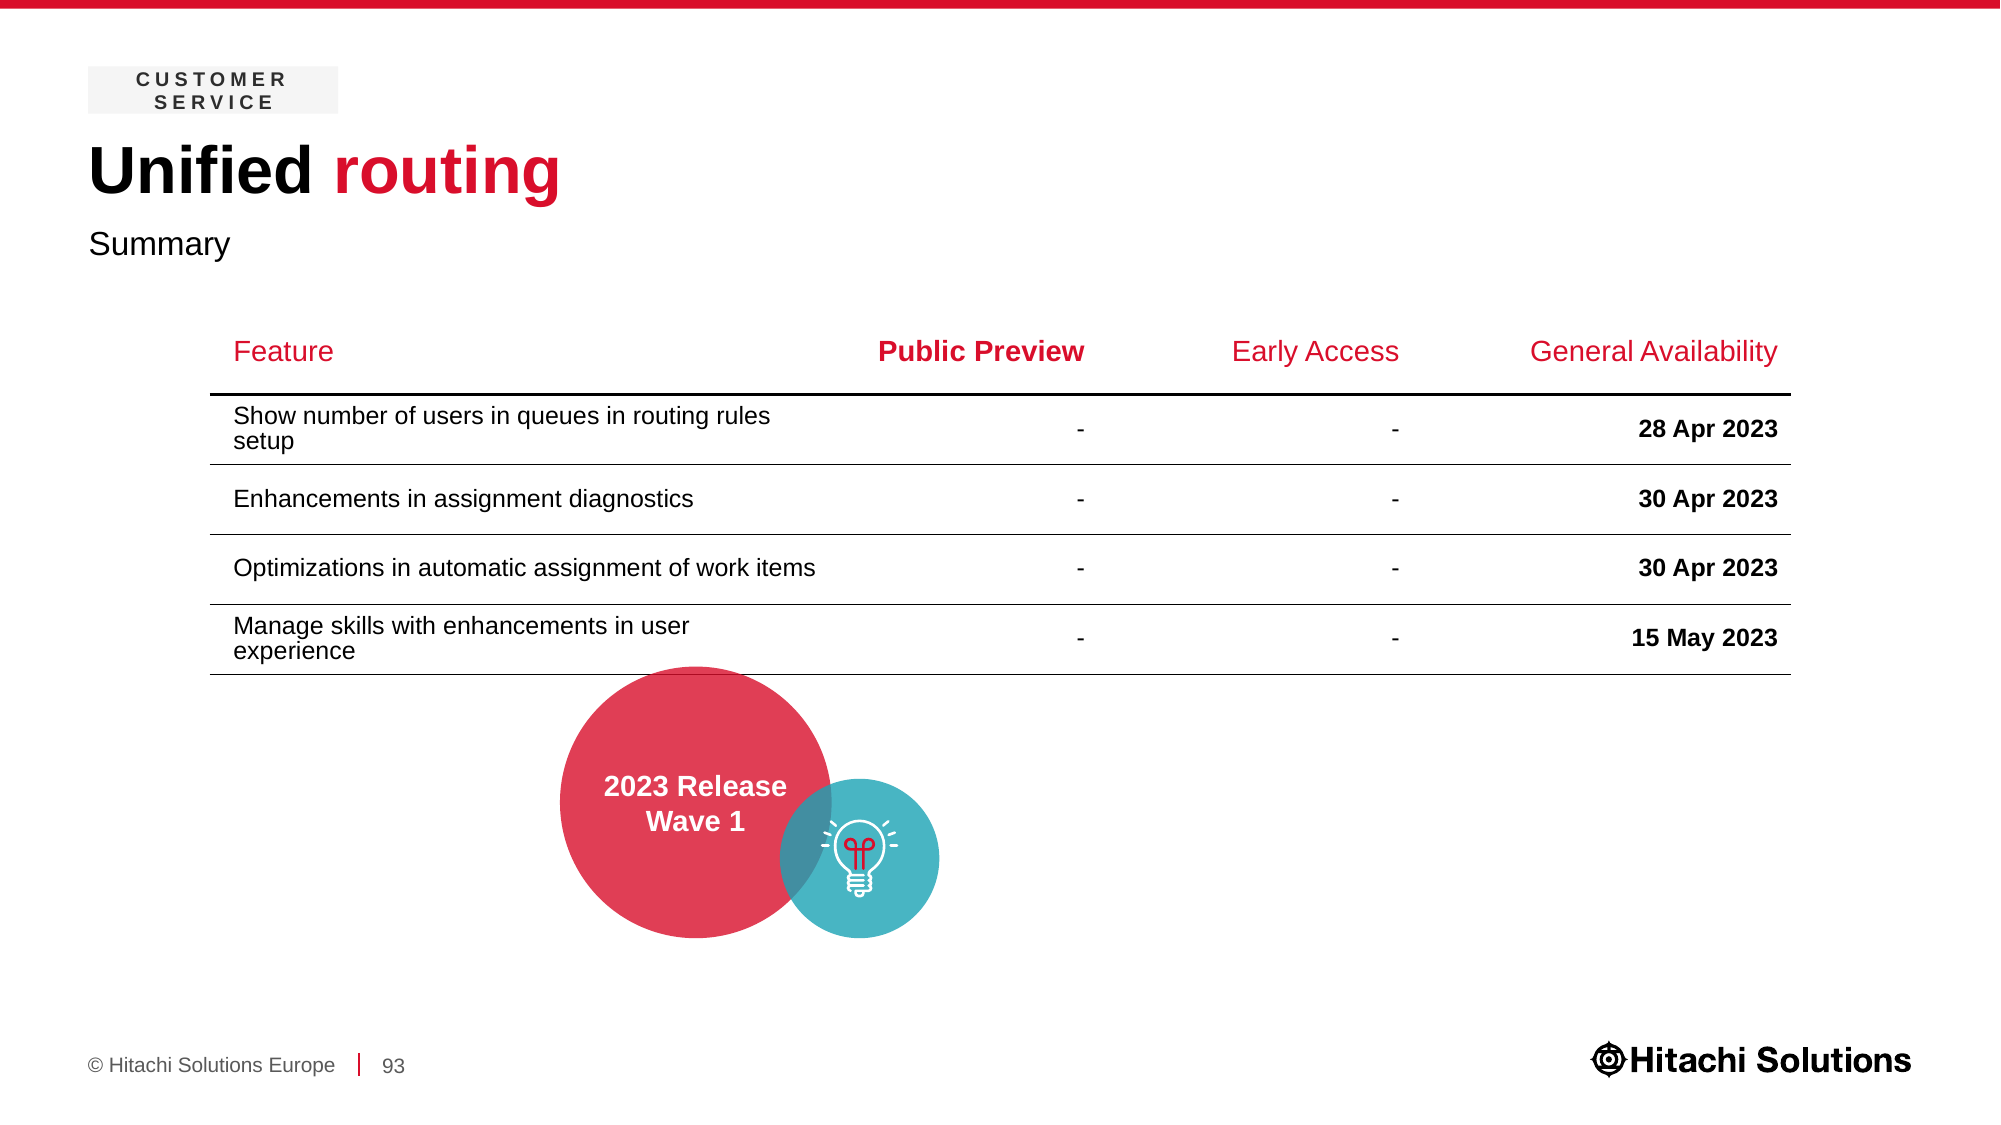

Customer service
# Unified routing
Summary
| Feature | Public Preview | Early Access | General Availability |
| --- | --- | --- | --- |
| Show number of users in queues in routing rules setup | - | - | 28 Apr 2023 |
| Enhancements in assignment diagnostics | - | - | 30 Apr 2023 |
| Optimizations in automatic assignment of work items | - | - | 30 Apr 2023 |
| Manage skills with enhancements in user experience | - | - | 15 May 2023 |
2023 Release Wave 1